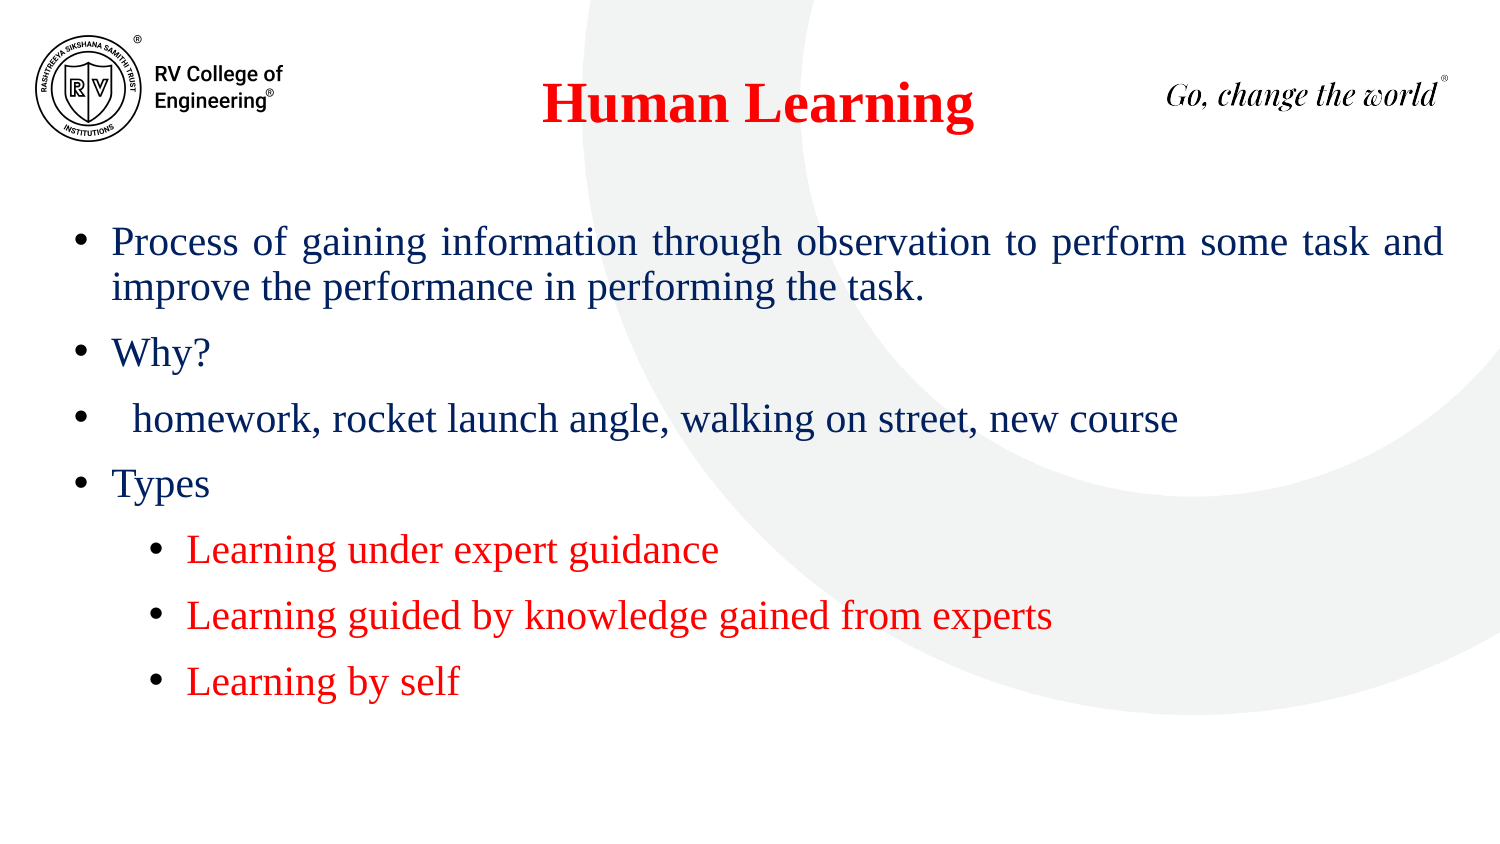

Human Learning
Process of gaining information through observation to perform some task and improve the performance in performing the task.
Why?
  homework, rocket launch angle, walking on street, new course
Types
Learning under expert guidance
Learning guided by knowledge gained from experts
Learning by self